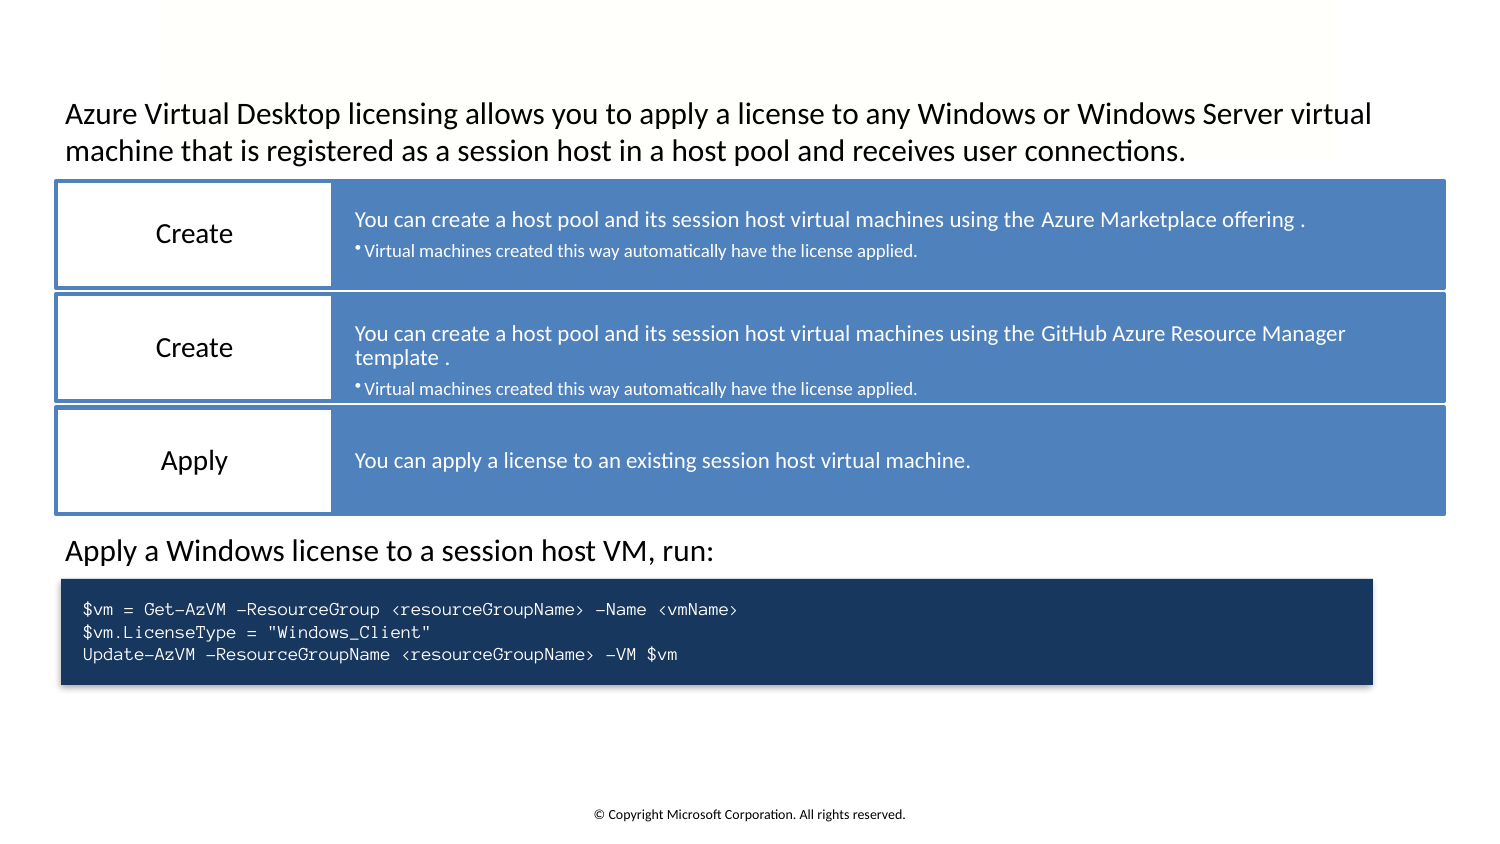

Azure Virtual Desktop licensing allows you to apply a license to any Windows or Windows Server virtual machine that is registered as a session host in a host pool and receives user connections.
You can create a host pool and its session host virtual machines using the Azure Marketplace offering .
Virtual machines created this way automatically have the license applied.
Create
You can create a host pool and its session host virtual machines using the GitHub Azure Resource Manager template .
Virtual machines created this way automatically have the license applied.
Create
You can apply a license to an existing session host virtual machine.
Apply
Apply a Windows license to a session host VM, run:

$vm = Get-AzVM -ResourceGroup <resourceGroupName> -Name <vmName>
$vm.LicenseType = "Windows_Client"
Update-AzVM -ResourceGroupName <resourceGroupName> -VM $vm